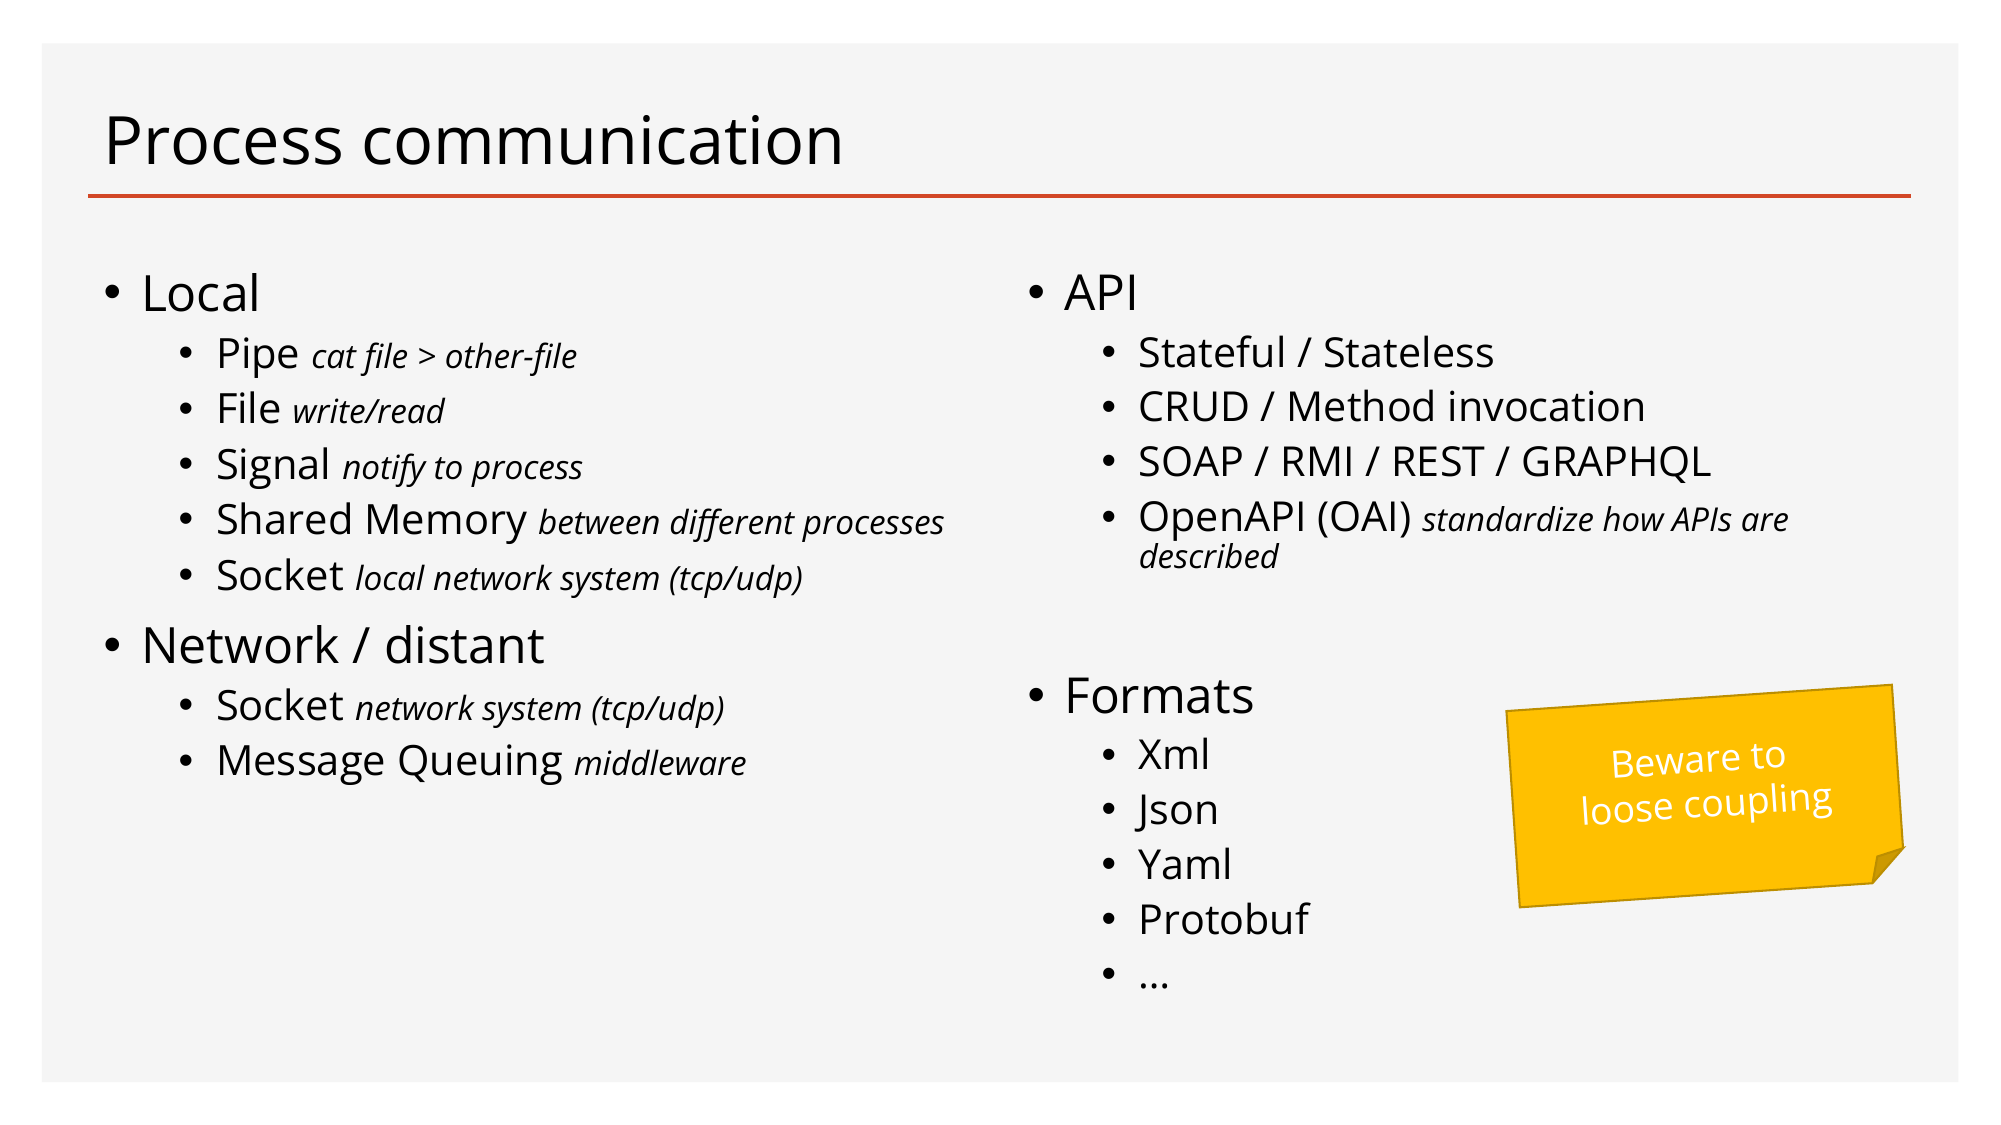

# Process communication
Local
Pipe cat file > other-file
File write/read
Signal notify to process
Shared Memory between different processes
Socket local network system (tcp/udp)
Network / distant
Socket network system (tcp/udp)
Message Queuing middleware
API
Stateful / Stateless
CRUD / Method invocation
SOAP / RMI / REST / GRAPHQL
OpenAPI (OAI) standardize how APIs are described

Formats
Xml
Json
Yaml
Protobuf
…
Beware to
loose coupling